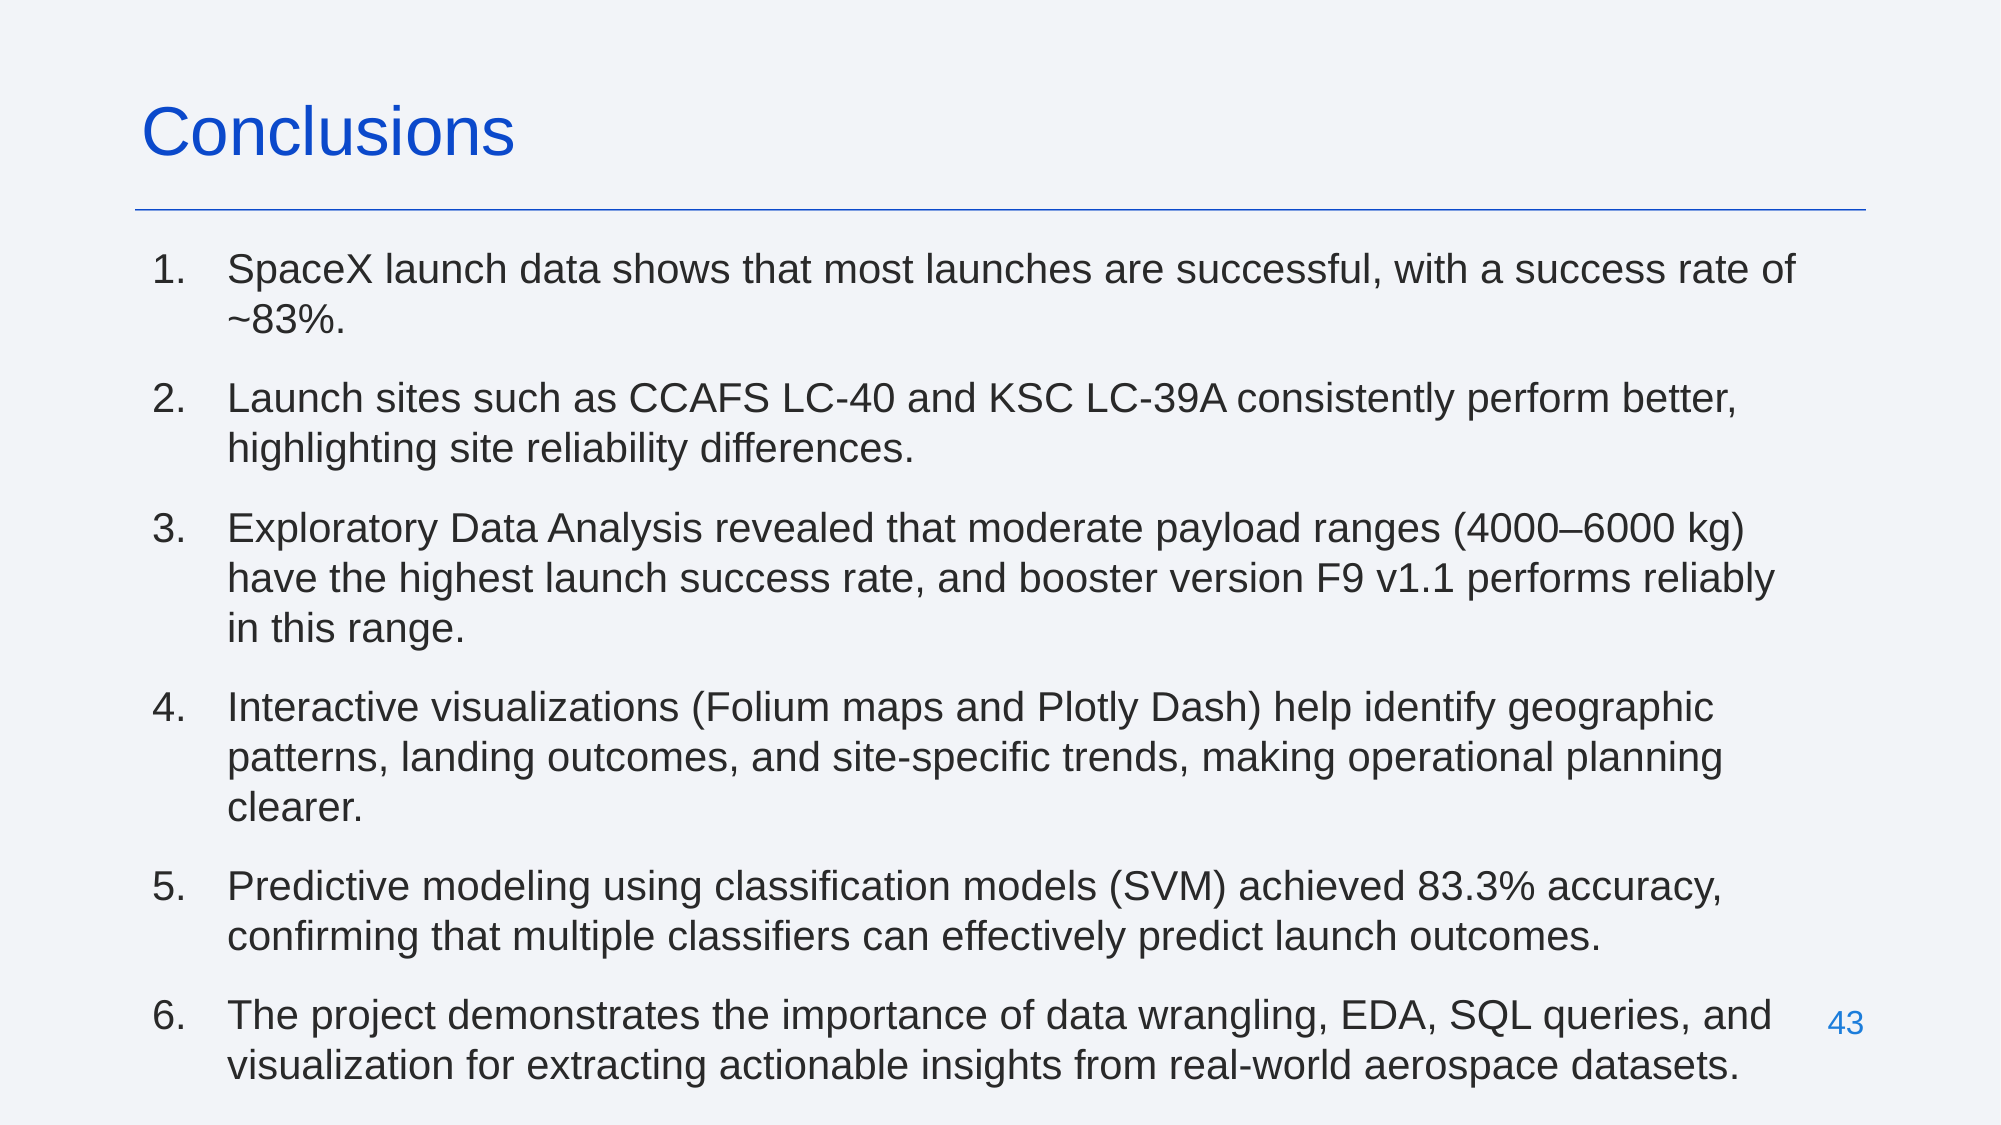

Conclusions
SpaceX launch data shows that most launches are successful, with a success rate of ~83%.
Launch sites such as CCAFS LC-40 and KSC LC-39A consistently perform better, highlighting site reliability differences.
Exploratory Data Analysis revealed that moderate payload ranges (4000–6000 kg) have the highest launch success rate, and booster version F9 v1.1 performs reliably in this range.
Interactive visualizations (Folium maps and Plotly Dash) help identify geographic patterns, landing outcomes, and site-specific trends, making operational planning clearer.
Predictive modeling using classification models (SVM) achieved 83.3% accuracy, confirming that multiple classifiers can effectively predict launch outcomes.
The project demonstrates the importance of data wrangling, EDA, SQL queries, and visualization for extracting actionable insights from real-world aerospace datasets.
43